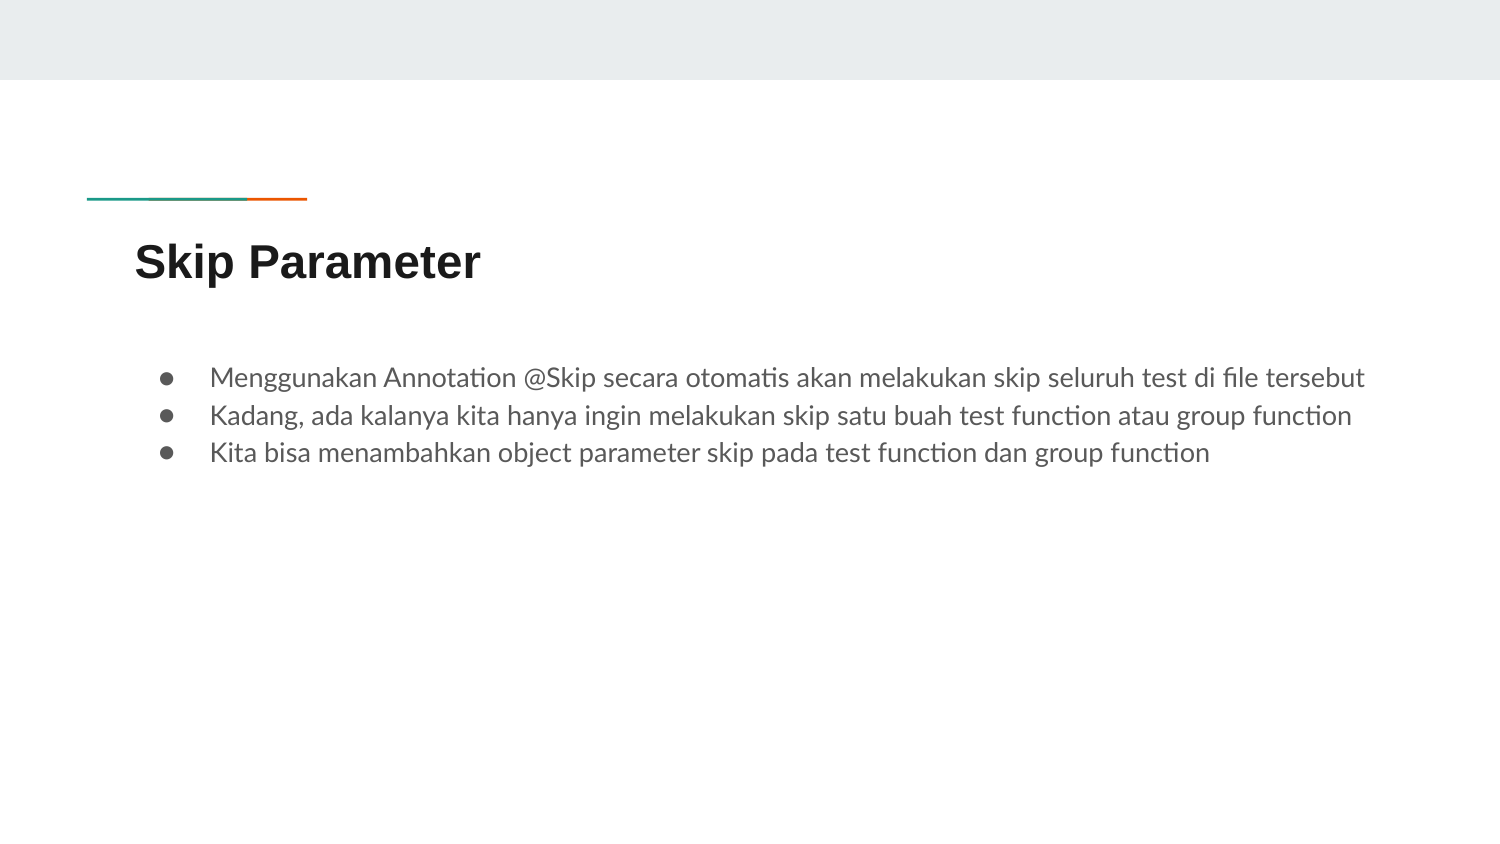

# Skip Parameter
Menggunakan Annotation @Skip secara otomatis akan melakukan skip seluruh test di file tersebut
Kadang, ada kalanya kita hanya ingin melakukan skip satu buah test function atau group function
Kita bisa menambahkan object parameter skip pada test function dan group function